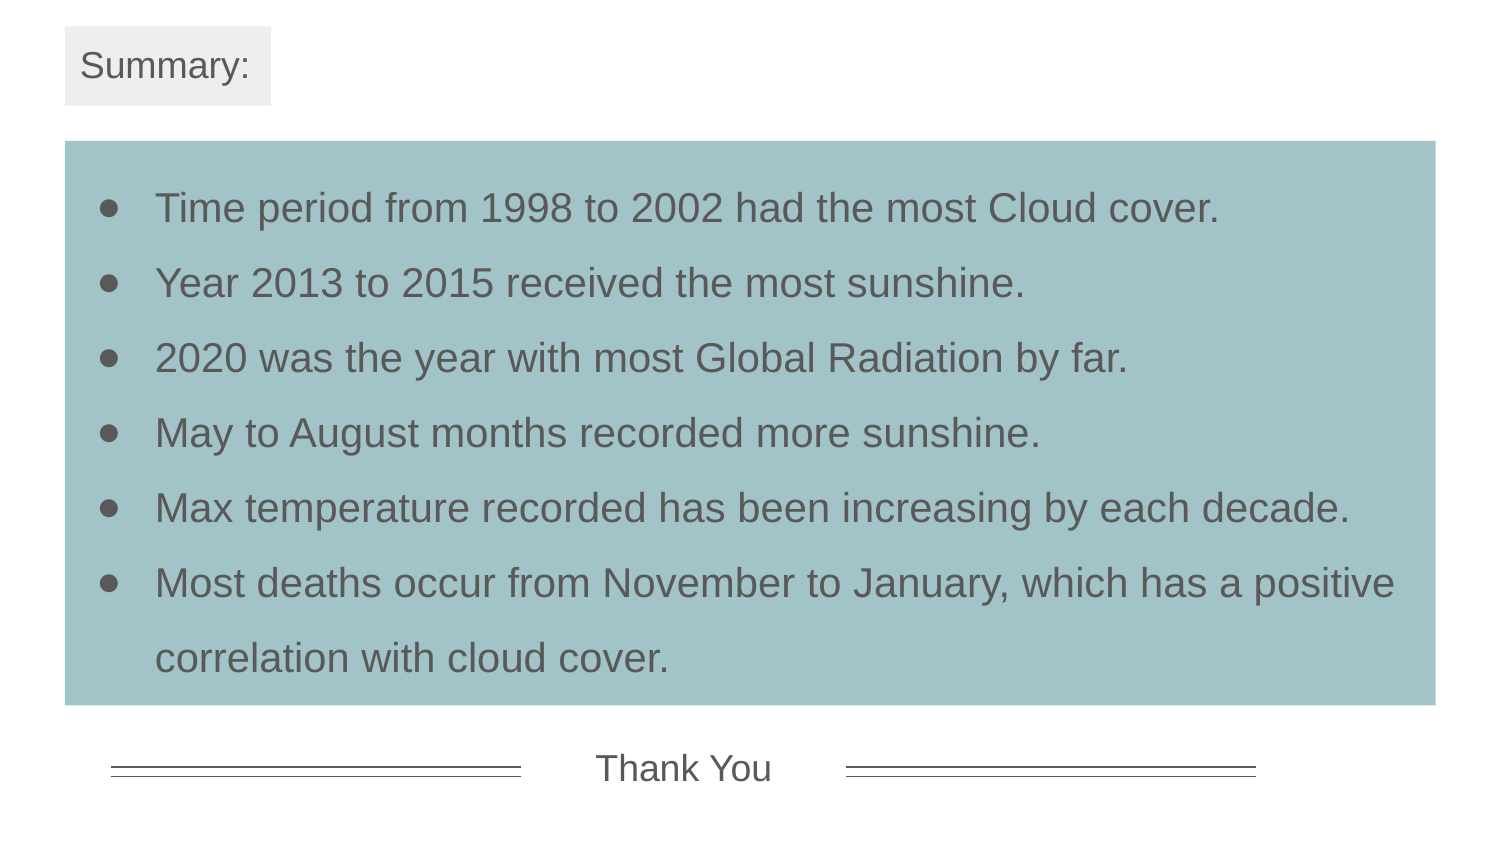

Summary:
Time period from 1998 to 2002 had the most Cloud cover.
Year 2013 to 2015 received the most sunshine.
2020 was the year with most Global Radiation by far.
May to August months recorded more sunshine.
Max temperature recorded has been increasing by each decade.
Most deaths occur from November to January, which has a positive correlation with cloud cover.
Thank You